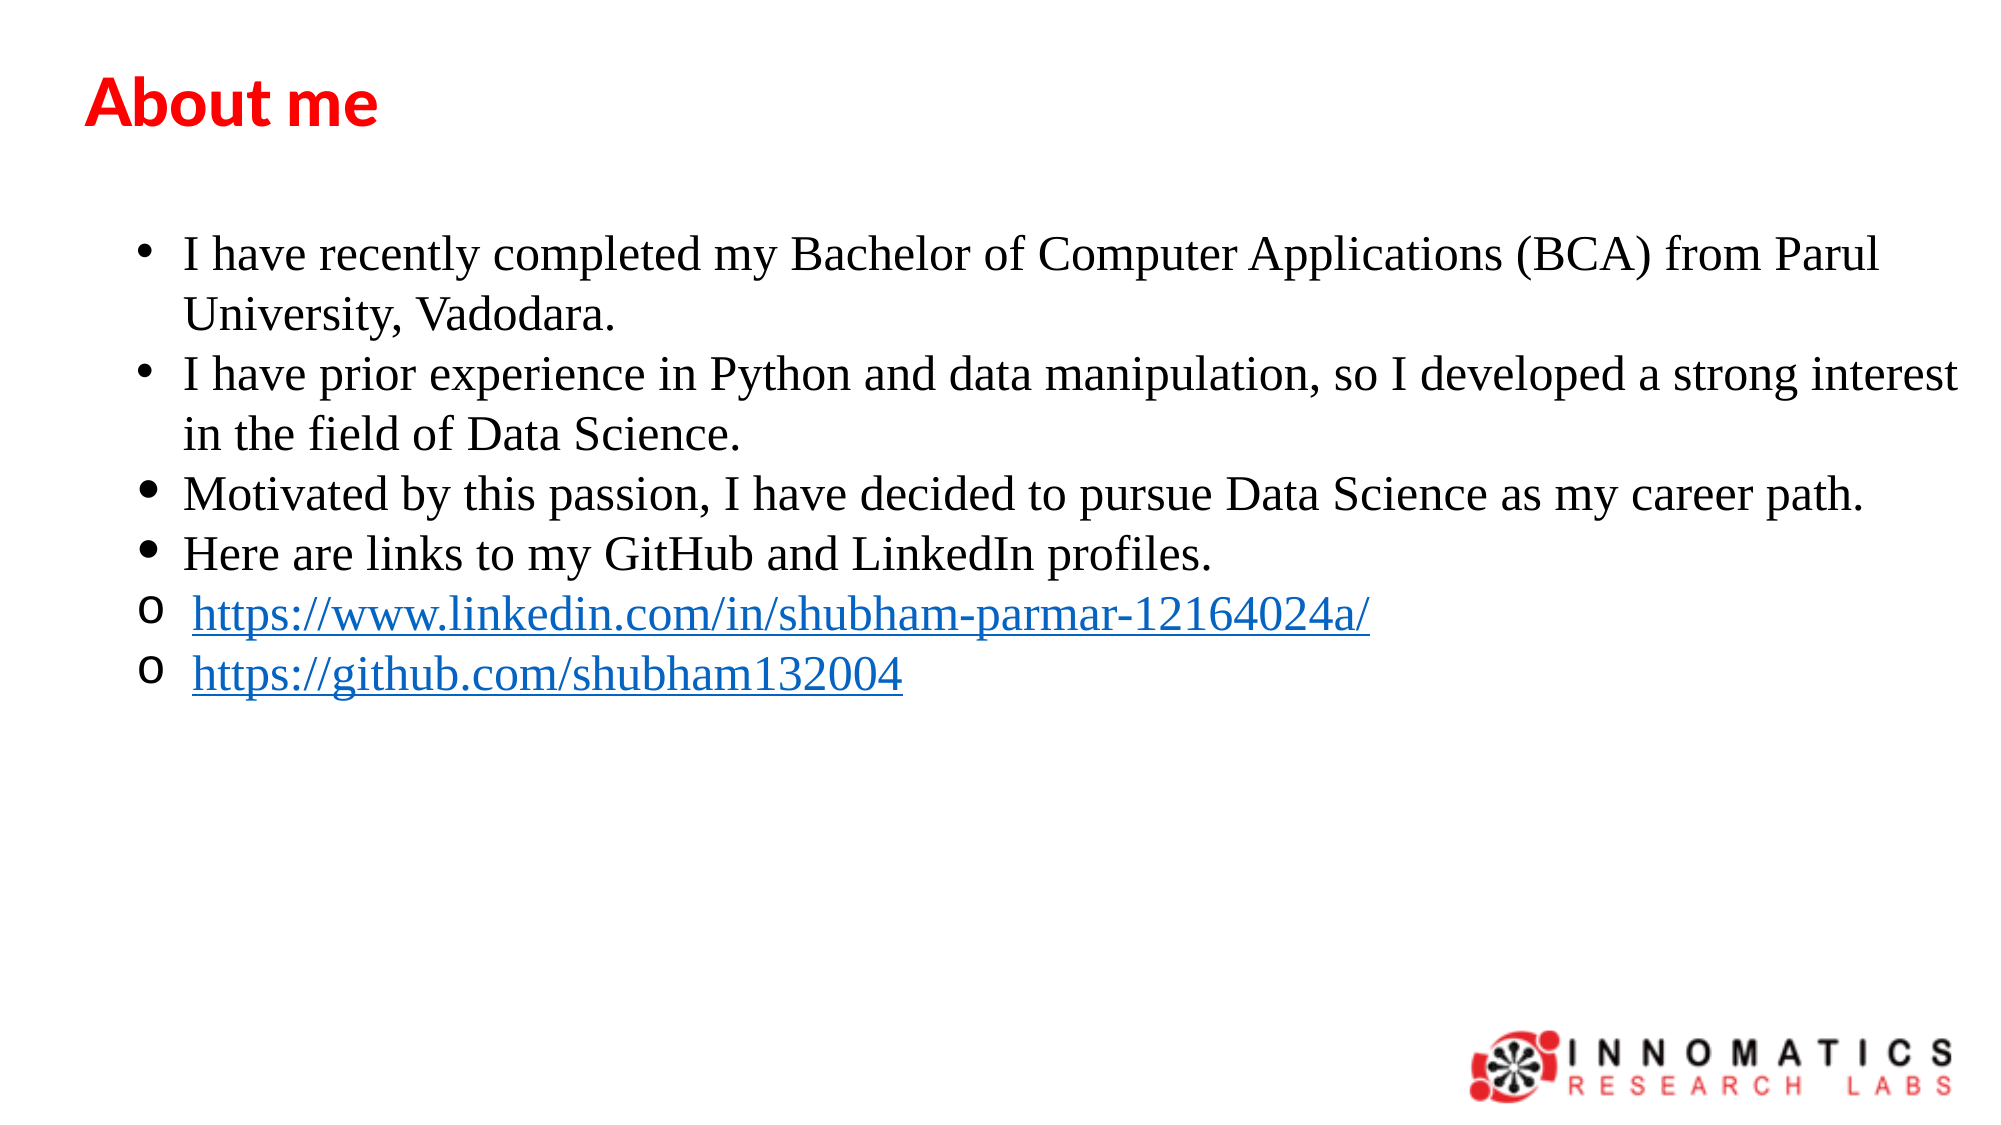

About me
I have recently completed my Bachelor of Computer Applications (BCA) from Parul University, Vadodara.
I have prior experience in Python and data manipulation, so I developed a strong interest in the field of Data Science.
Motivated by this passion, I have decided to pursue Data Science as my career path.
Here are links to my GitHub and LinkedIn profiles.
https://www.linkedin.com/in/shubham-parmar-12164024a/
https://github.com/shubham132004